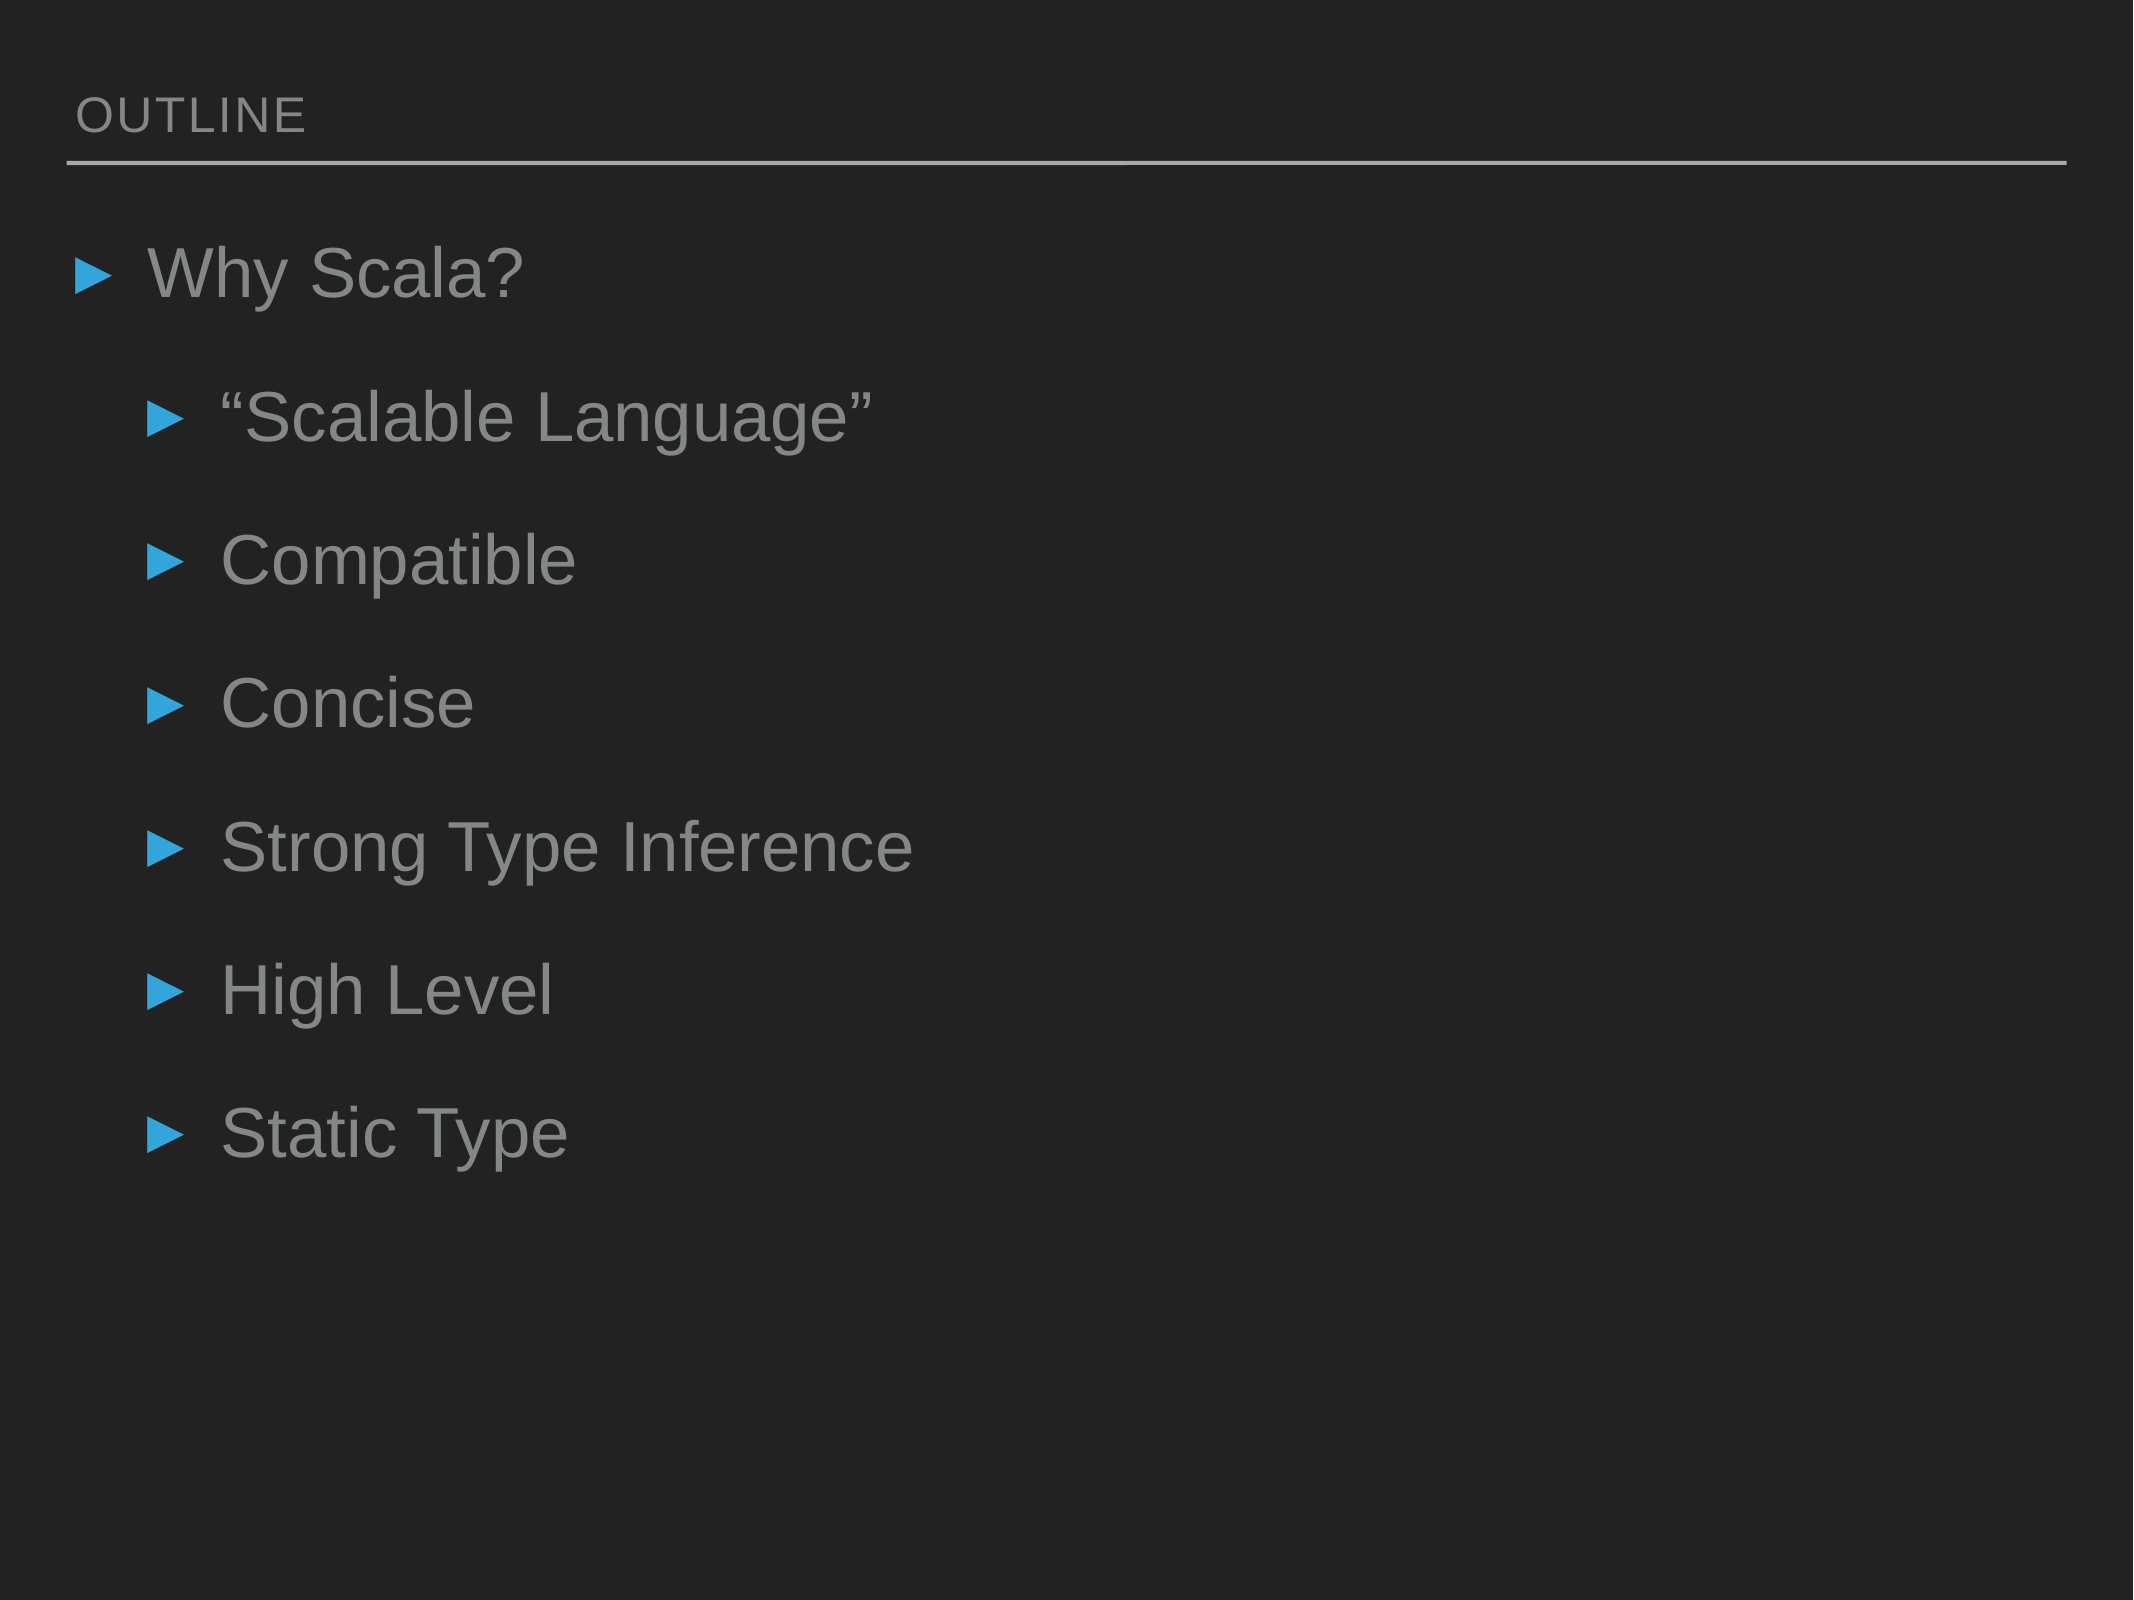

Outline
Why Scala?
“Scalable Language”
Compatible
Concise
Strong Type Inference
High Level
Static Type